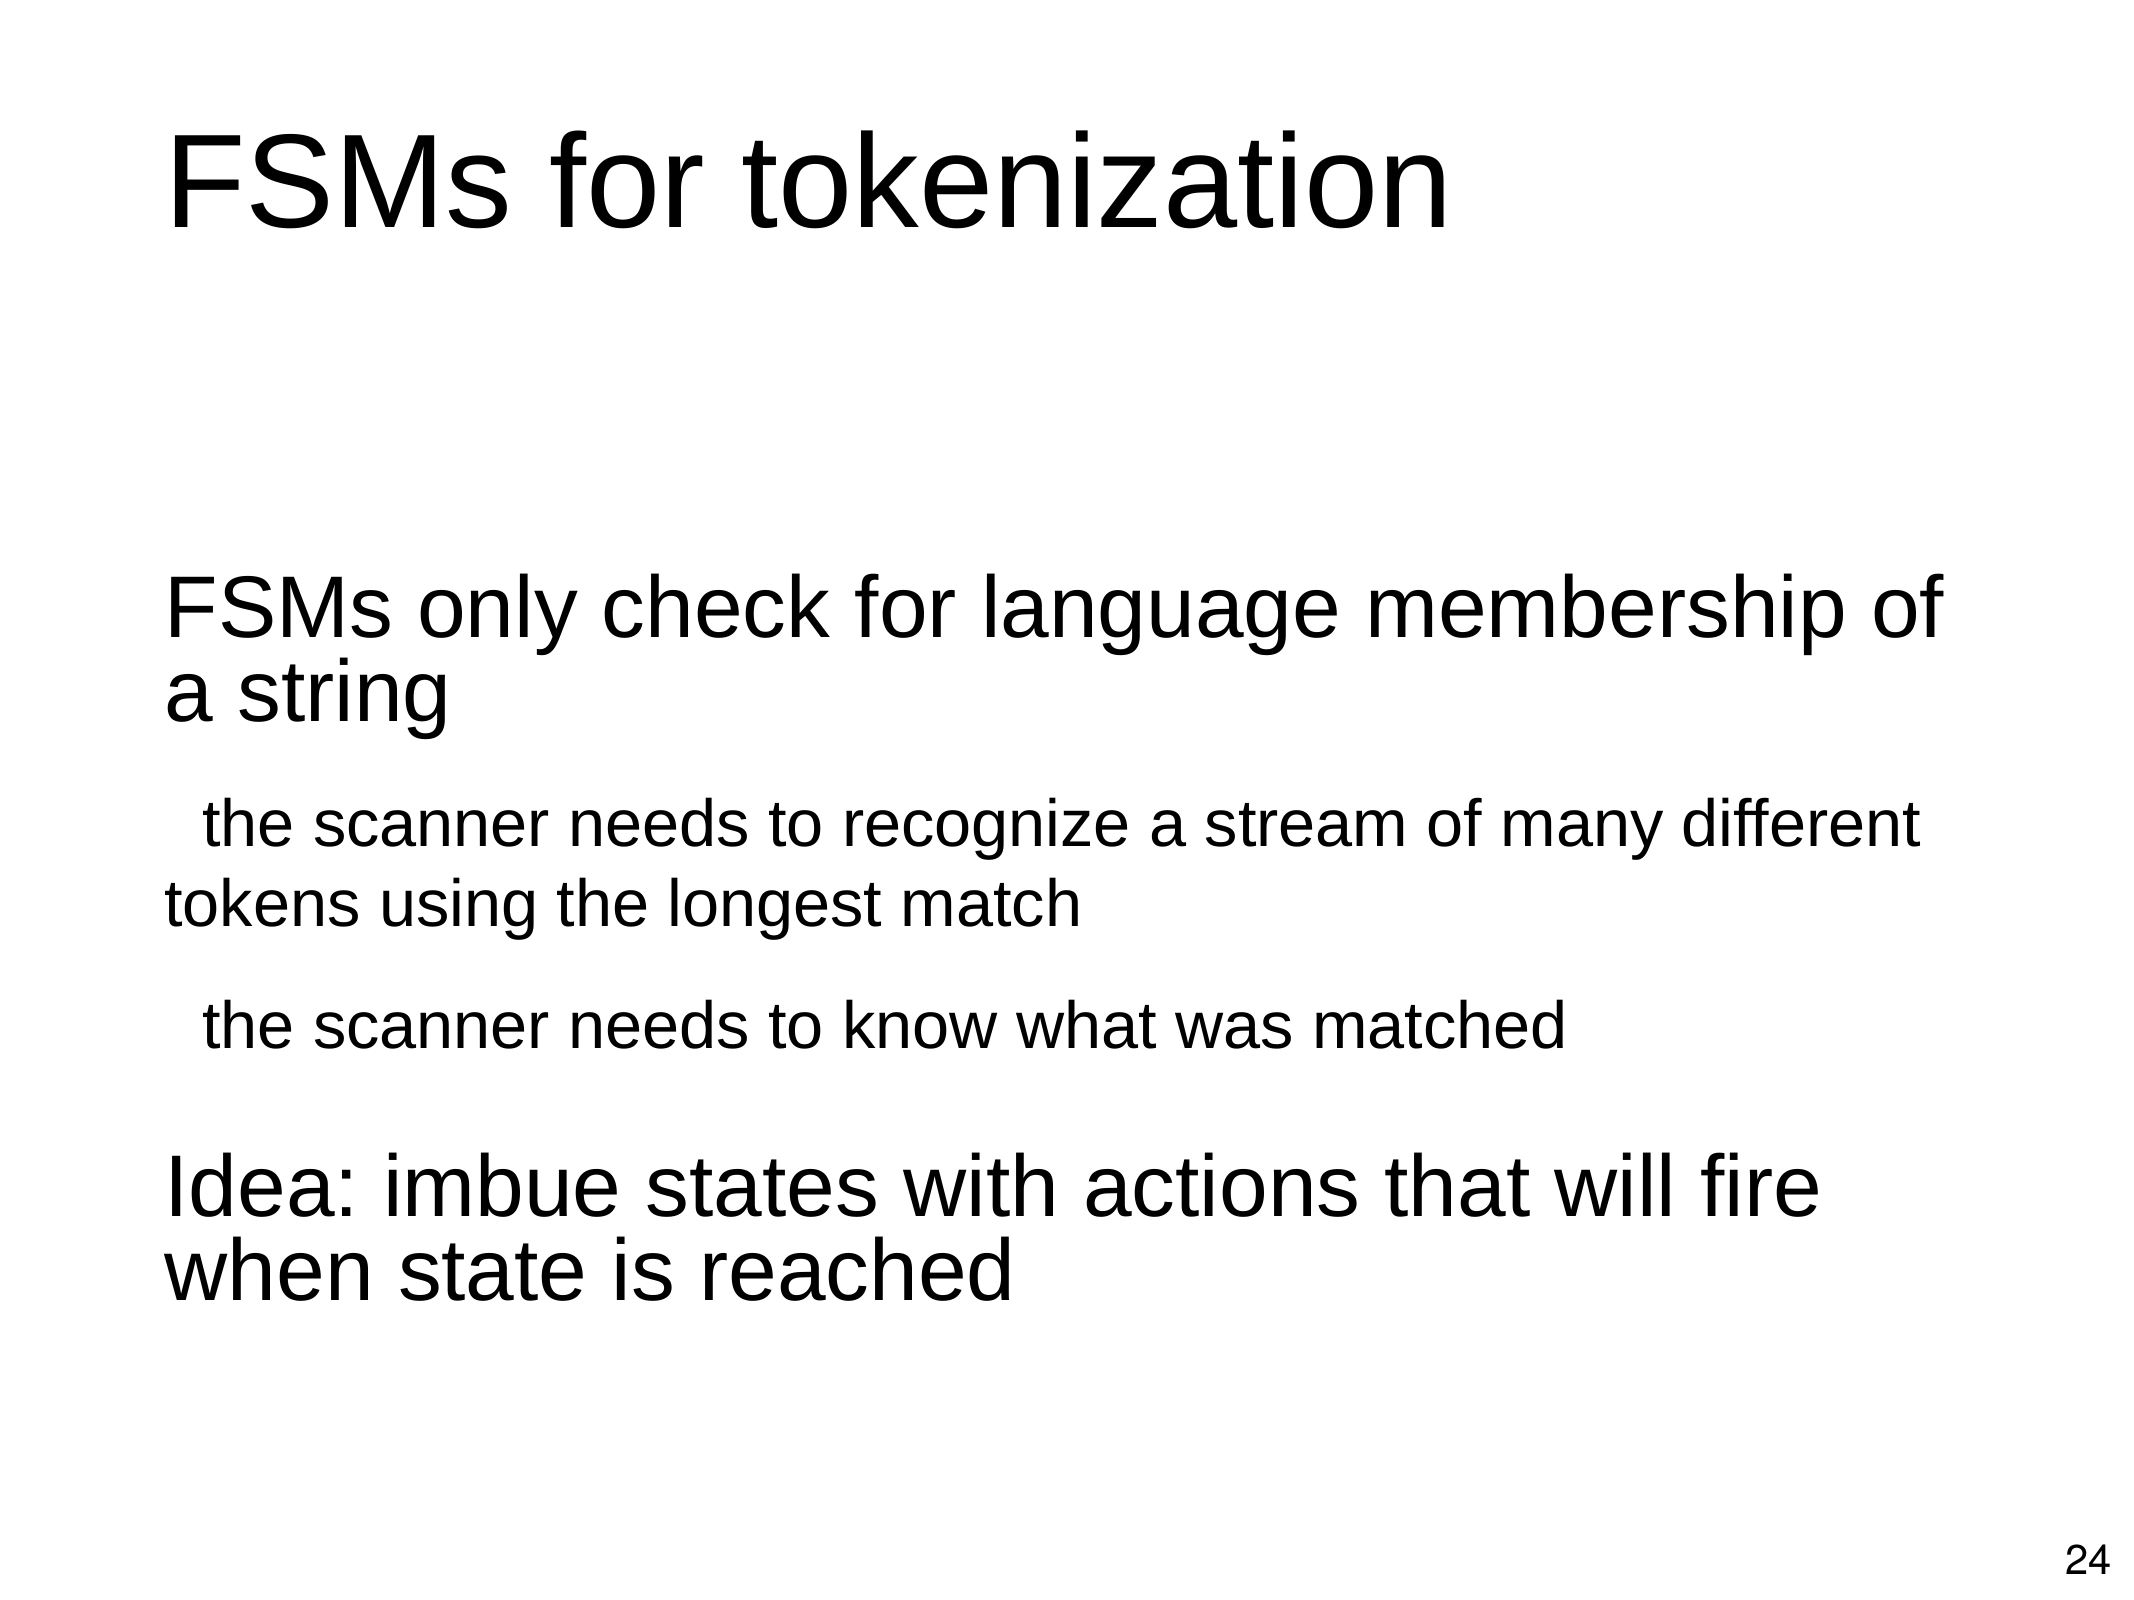

# FSMs for tokenization
FSMs only check for language membership of a string
the scanner needs to recognize a stream of many different tokens using the longest match
the scanner needs to know what was matched
Idea: imbue states with actions that will fire when state is reached
24